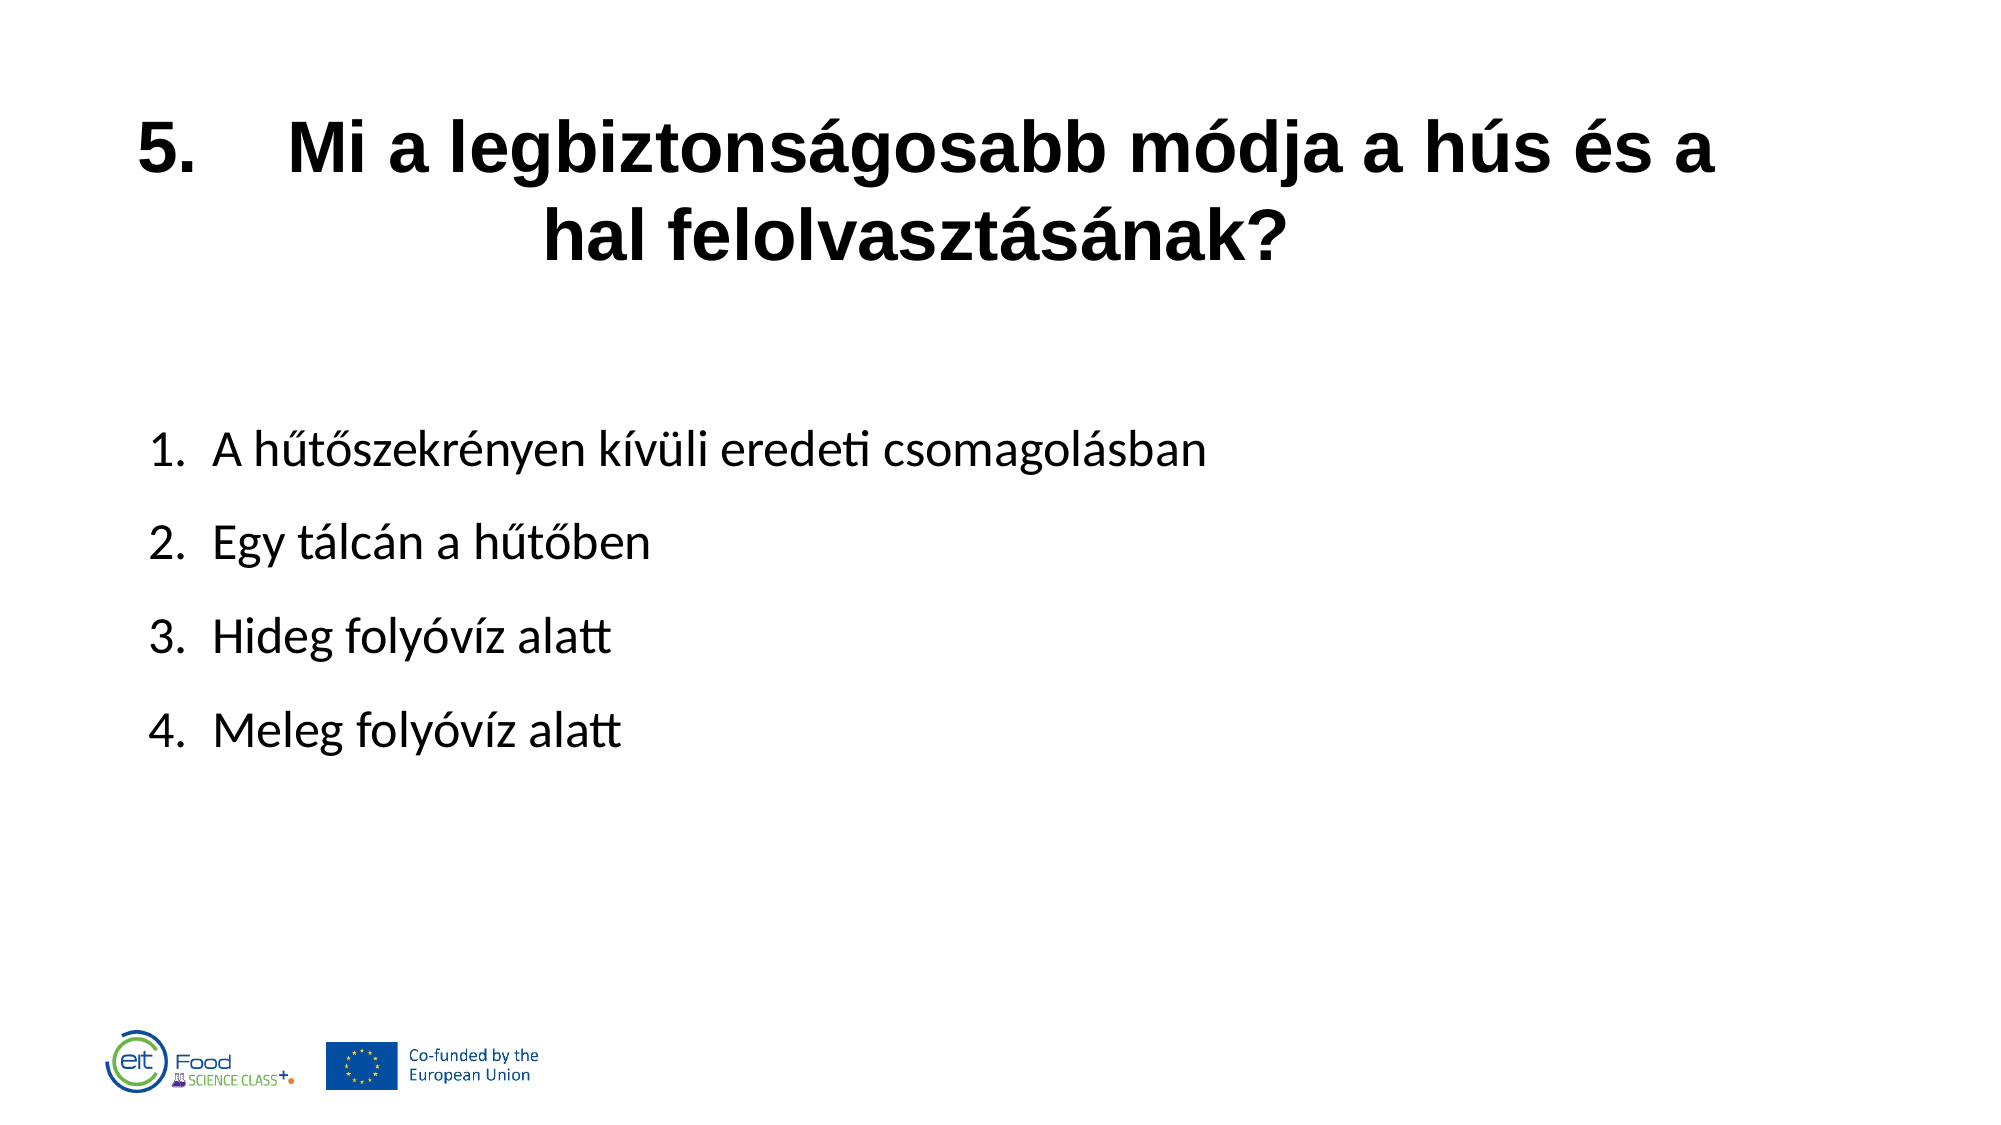

5.	Mi a legbiztonságosabb módja a hús és a hal felolvasztásának?
A hűtőszekrényen kívüli eredeti csomagolásban
Egy tálcán a hűtőben
Hideg folyóvíz alatt
Meleg folyóvíz alatt